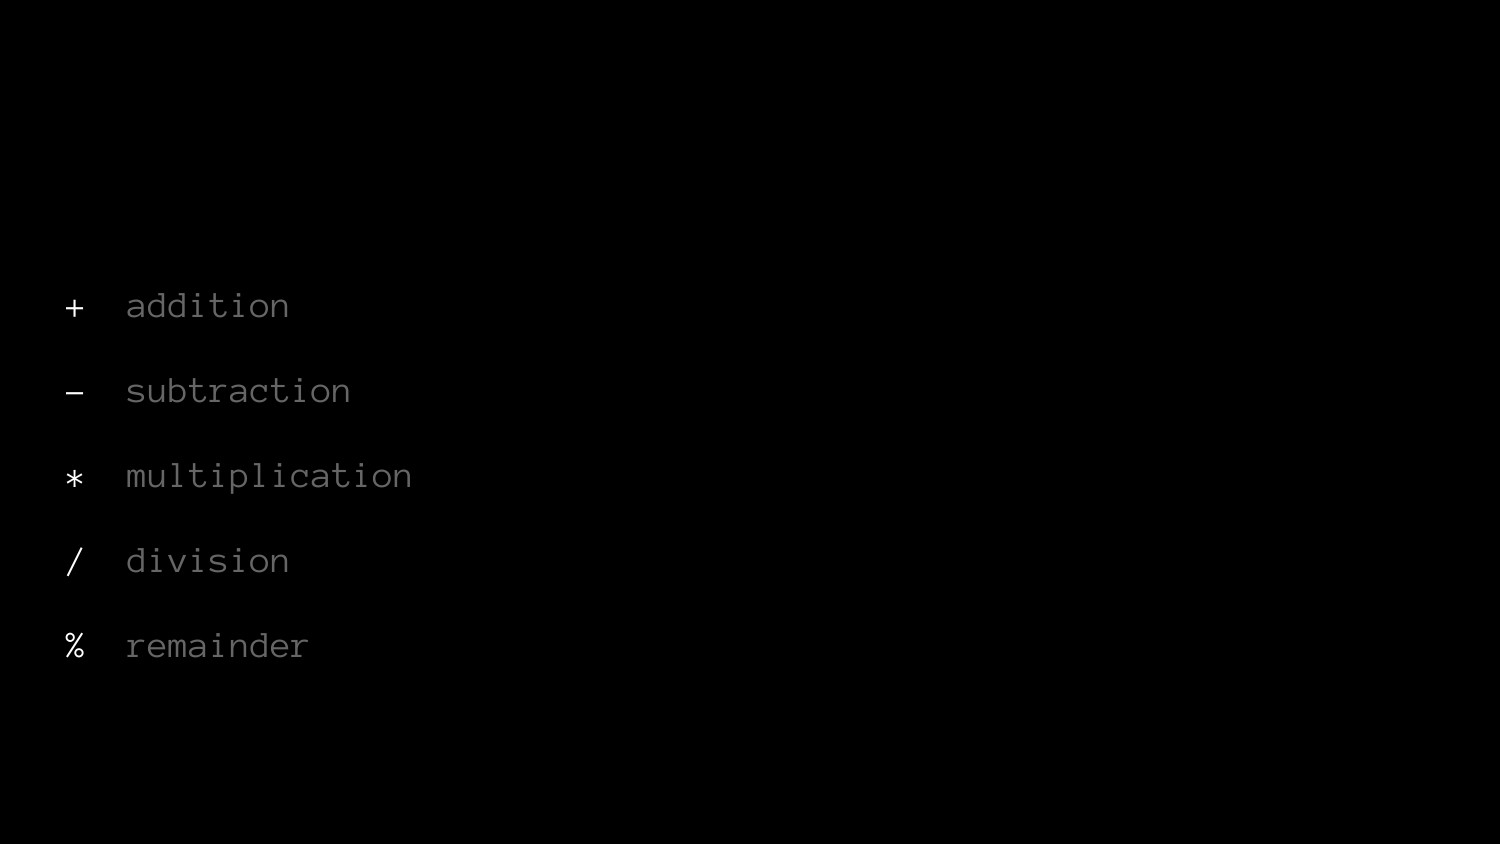

+  addition
-  subtraction
*  multiplication
/  division
%  remainder